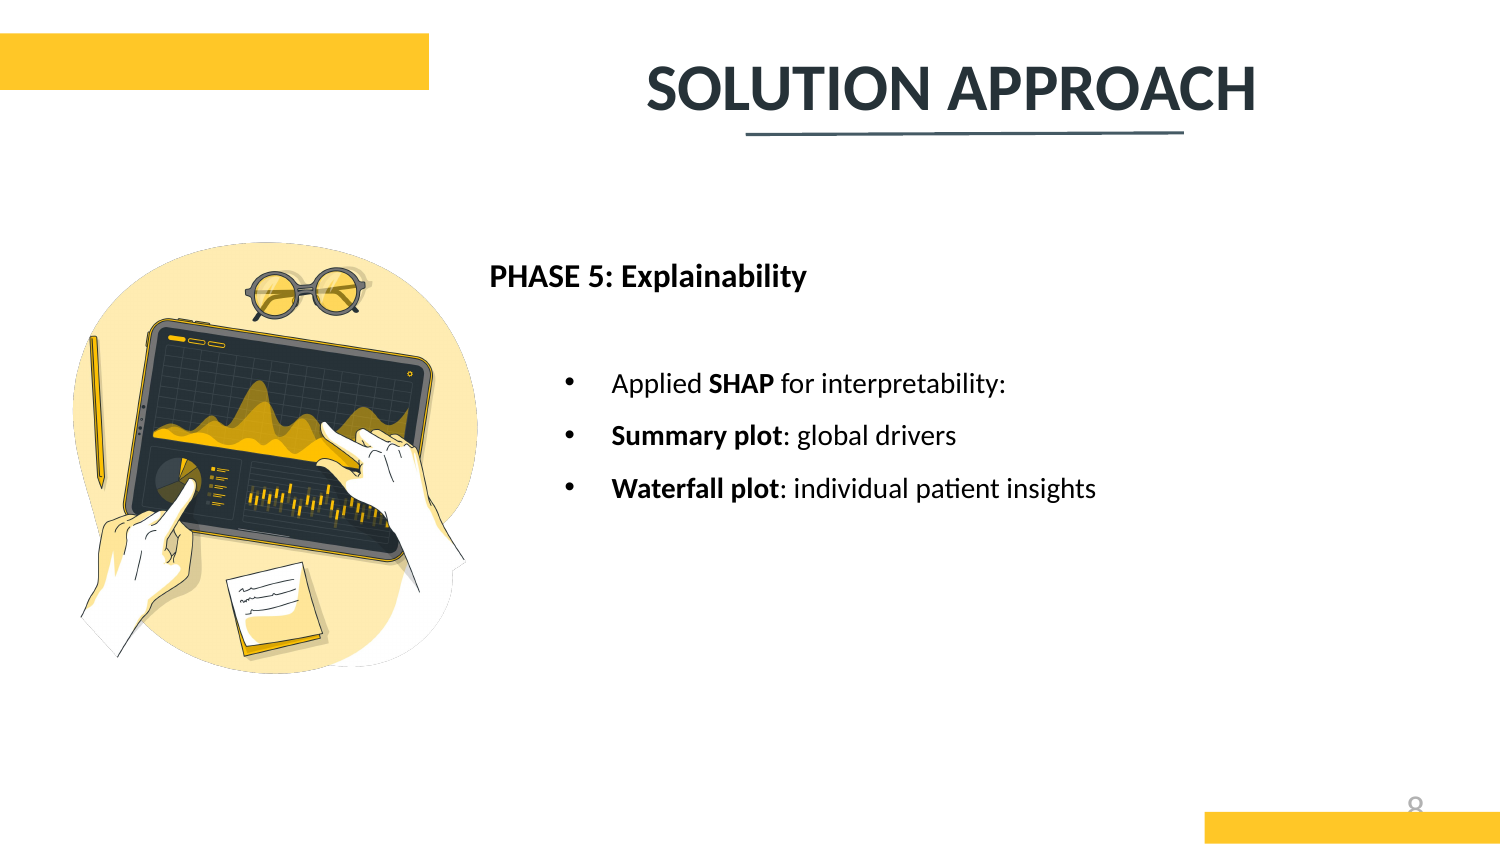

# SOLUTION APPROACH

PHASE 5: Explainability

Applied SHAP for interpretability:
Summary plot: global drivers
Waterfall plot: individual patient insights

8